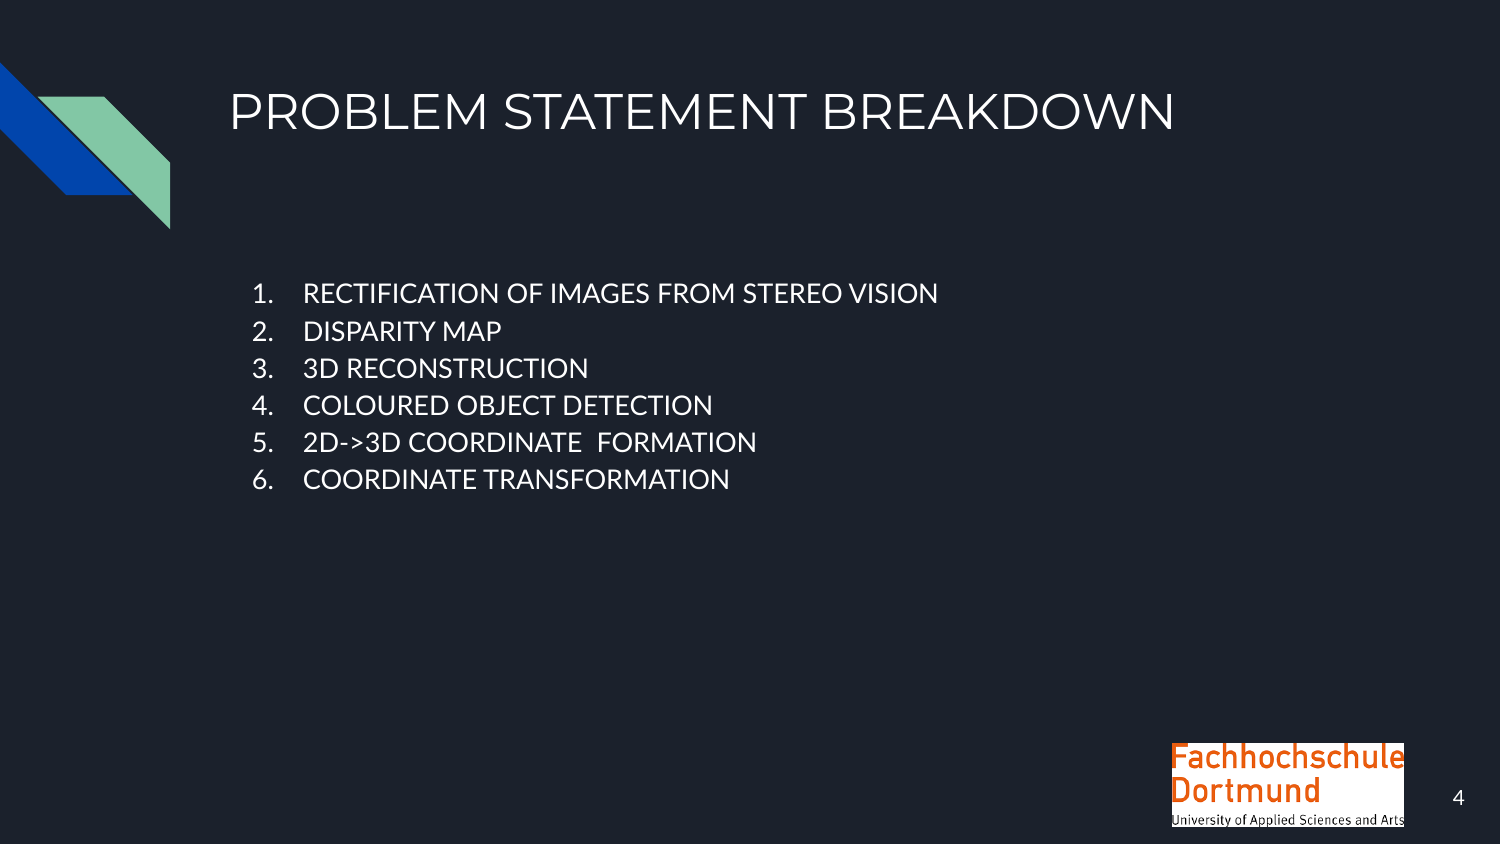

# PROBLEM STATEMENT BREAKDOWN
RECTIFICATION OF IMAGES FROM STEREO VISION
DISPARITY MAP
3D RECONSTRUCTION
COLOURED OBJECT DETECTION
2D->3D COORDINATE  FORMATION
COORDINATE TRANSFORMATION
4